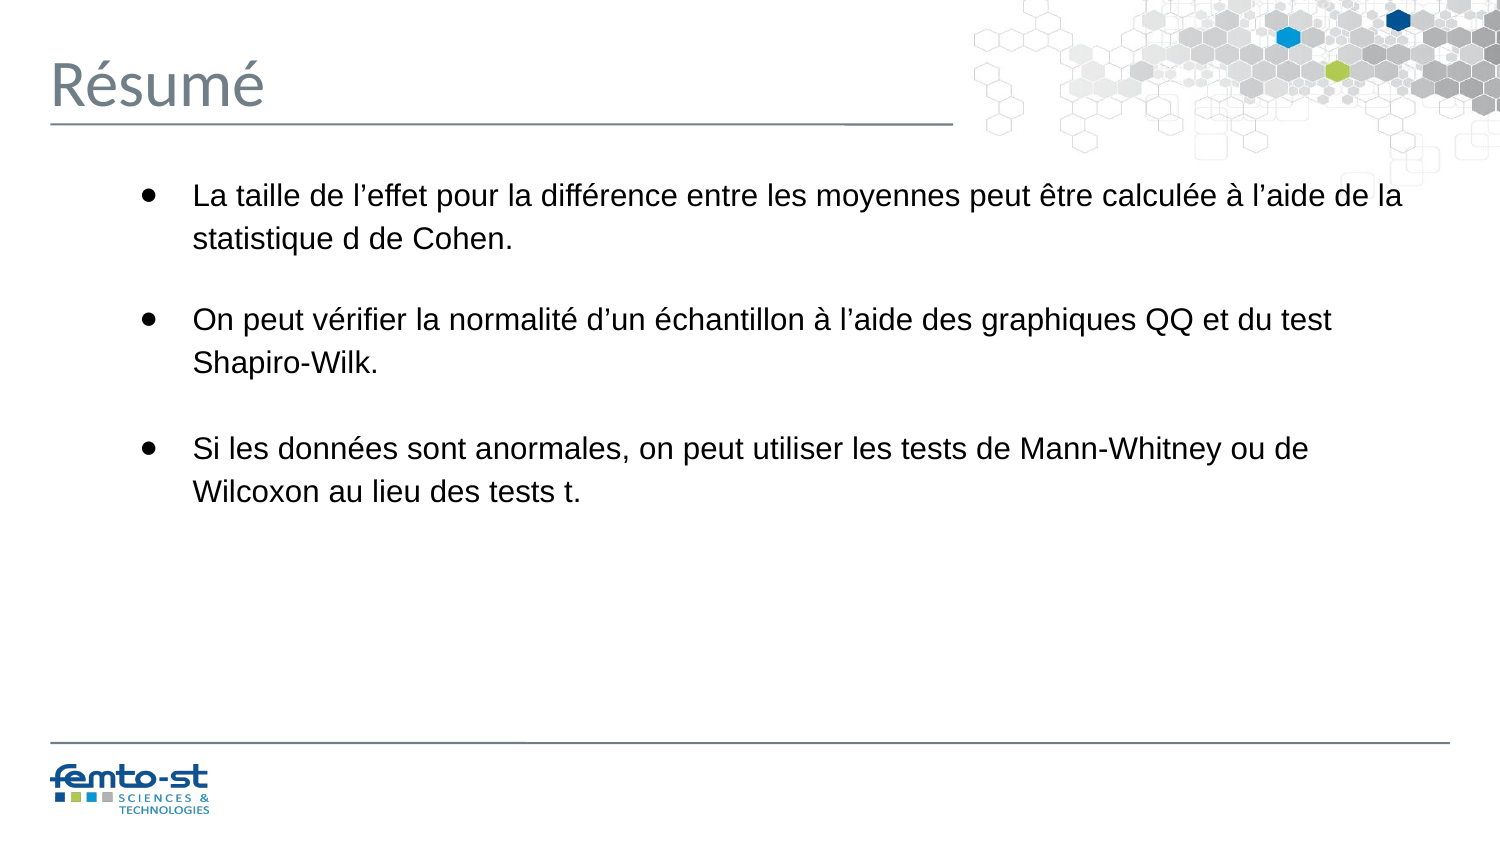

Résumé
La taille de l’effet pour la différence entre les moyennes peut être calculée à l’aide de la statistique d de Cohen.
On peut vérifier la normalité d’un échantillon à l’aide des graphiques QQ et du test Shapiro-Wilk.
Si les données sont anormales, on peut utiliser les tests de Mann-Whitney ou de Wilcoxon au lieu des tests t.